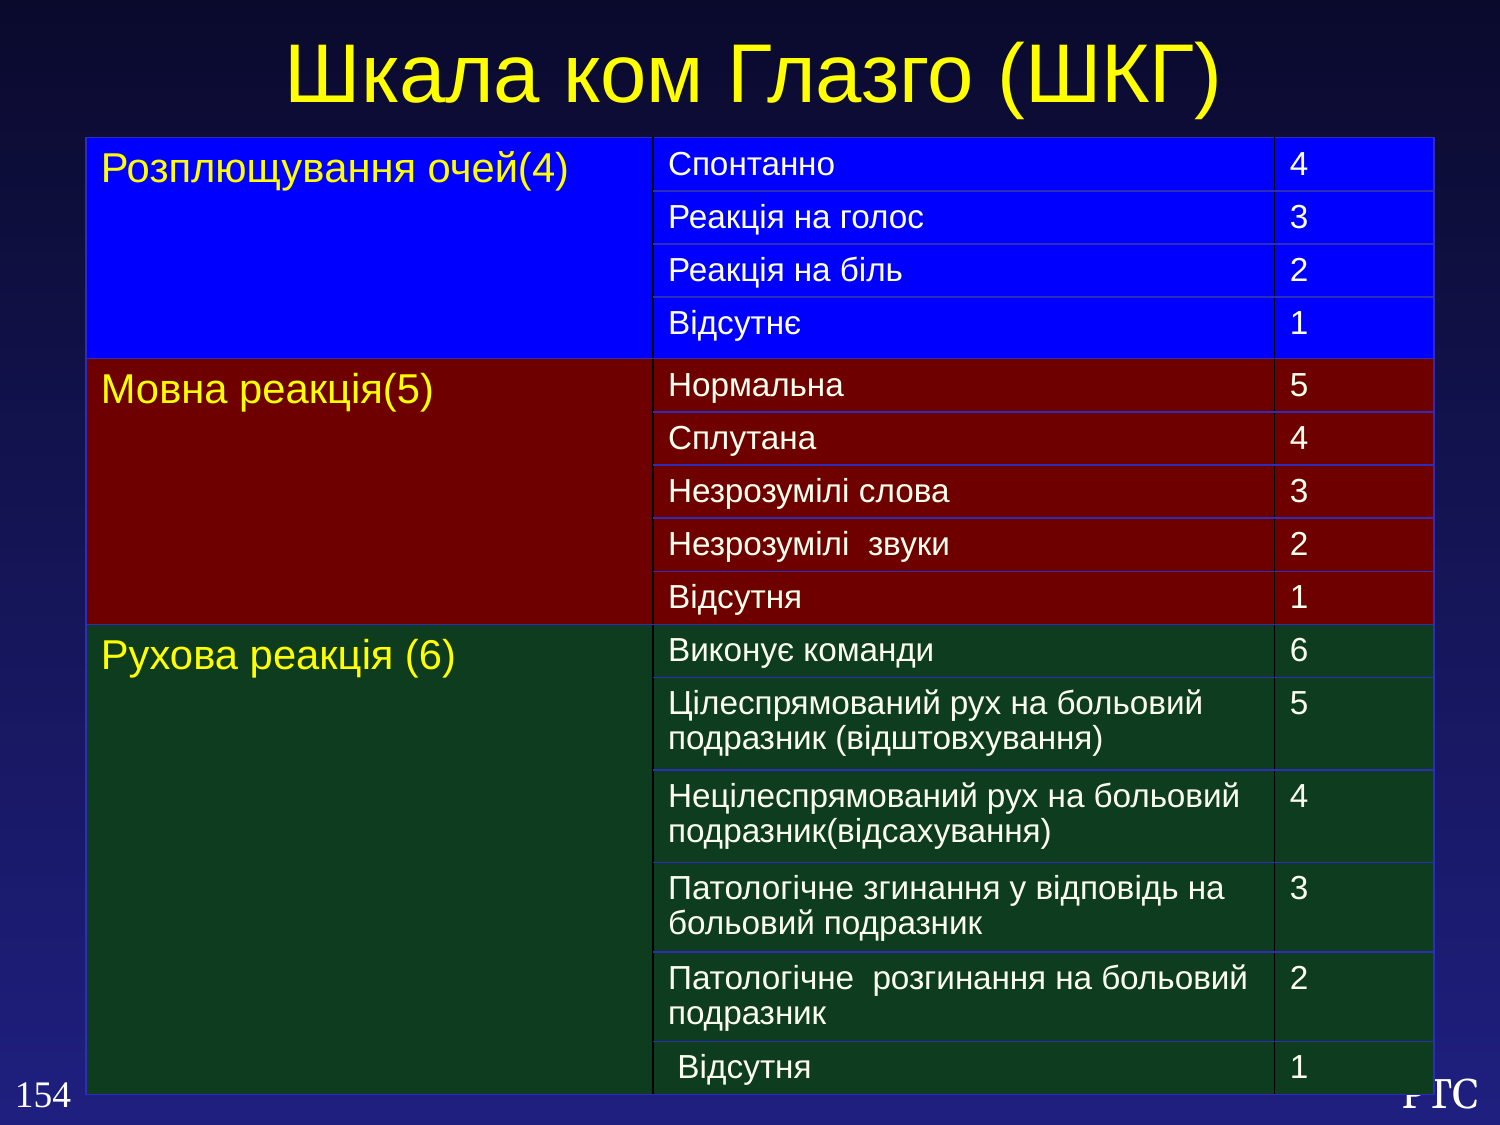

Шкала ком Глазго (ШКГ)
| Розплющування очей(4) | Спонтанно | 4 |
| --- | --- | --- |
|  | Реакція на голос | 3 |
|  | Реакція на біль | 2 |
|  | Відсутнє | 1 |
| Мовна реакція(5) | Нормальна | 5 |
|  | Сплутана | 4 |
|  | Незрозумілі слова | 3 |
|  | Незрозумілі звуки | 2 |
|  | Відсутня | 1 |
| Рухова реакція (6) | Виконує команди | 6 |
|  | Цілеспрямований рух на больовий подразник (відштовхування) | 5 |
|  | Нецілеспрямований рух на больовий подразник(відсахування) | 4 |
|  | Патологічне згинання у відповідь на больовий подразник | 3 |
|  | Патологічне розгинання на больовий подразник | 2 |
|  | Відсутня | 1 |
154